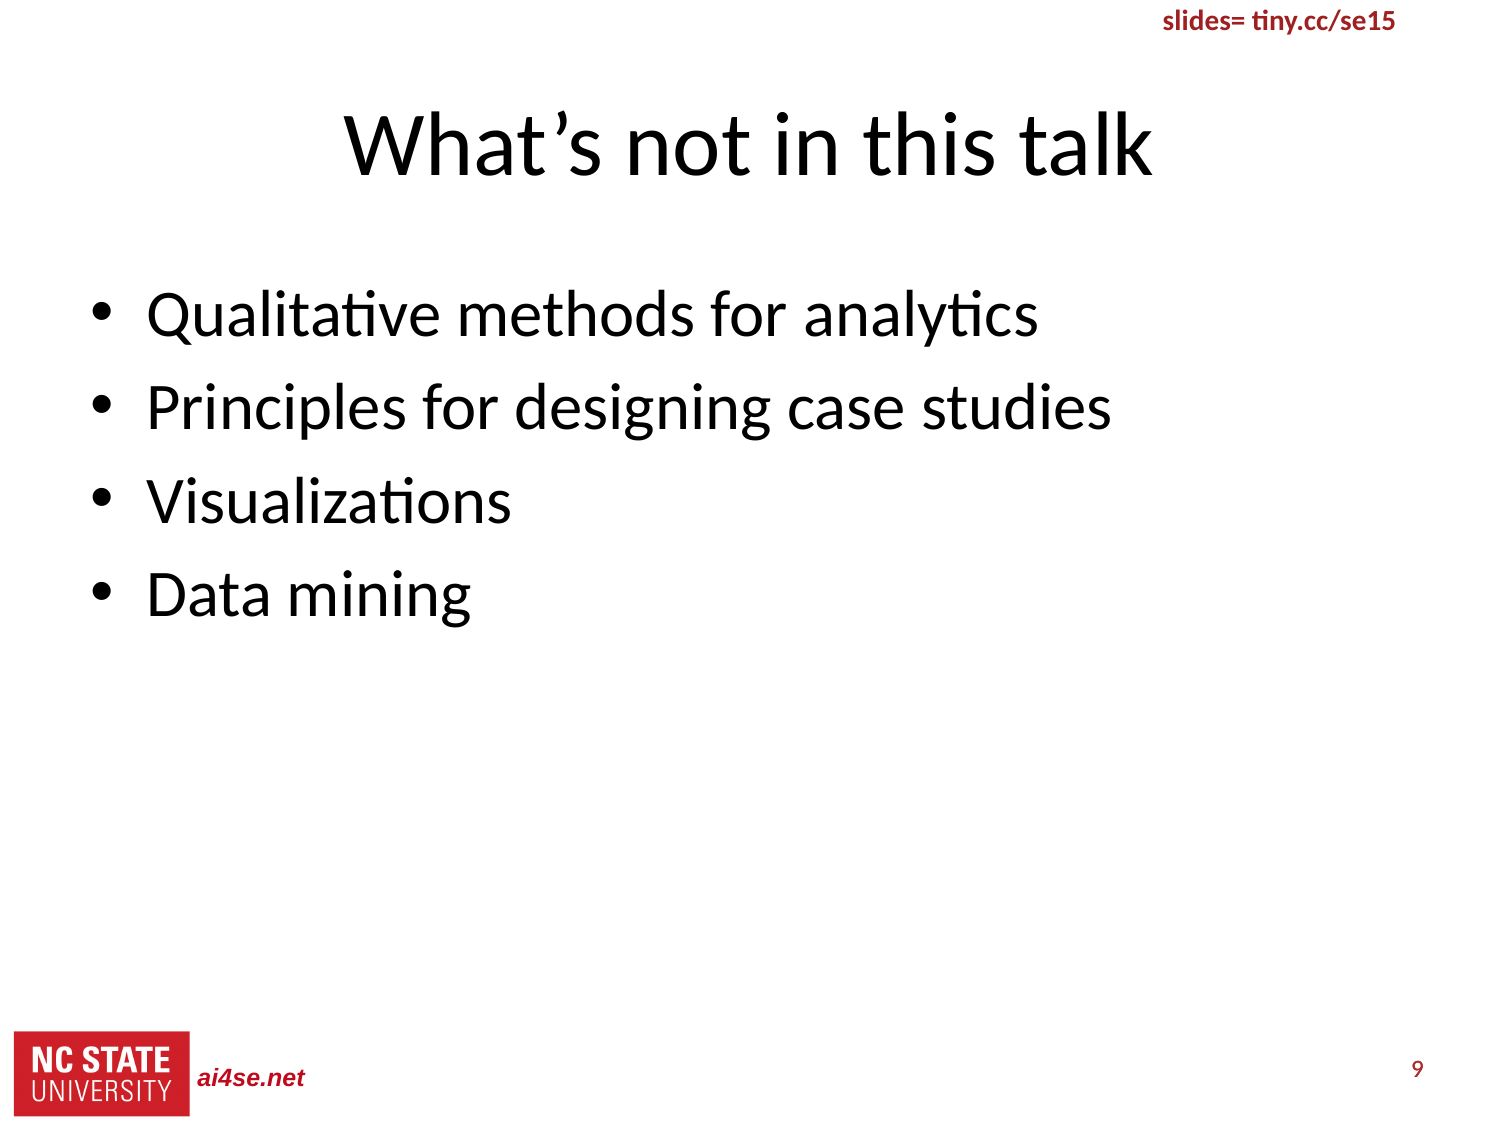

# What’s not in this talk
Qualitative methods for analytics
Principles for designing case studies
Visualizations
Data mining